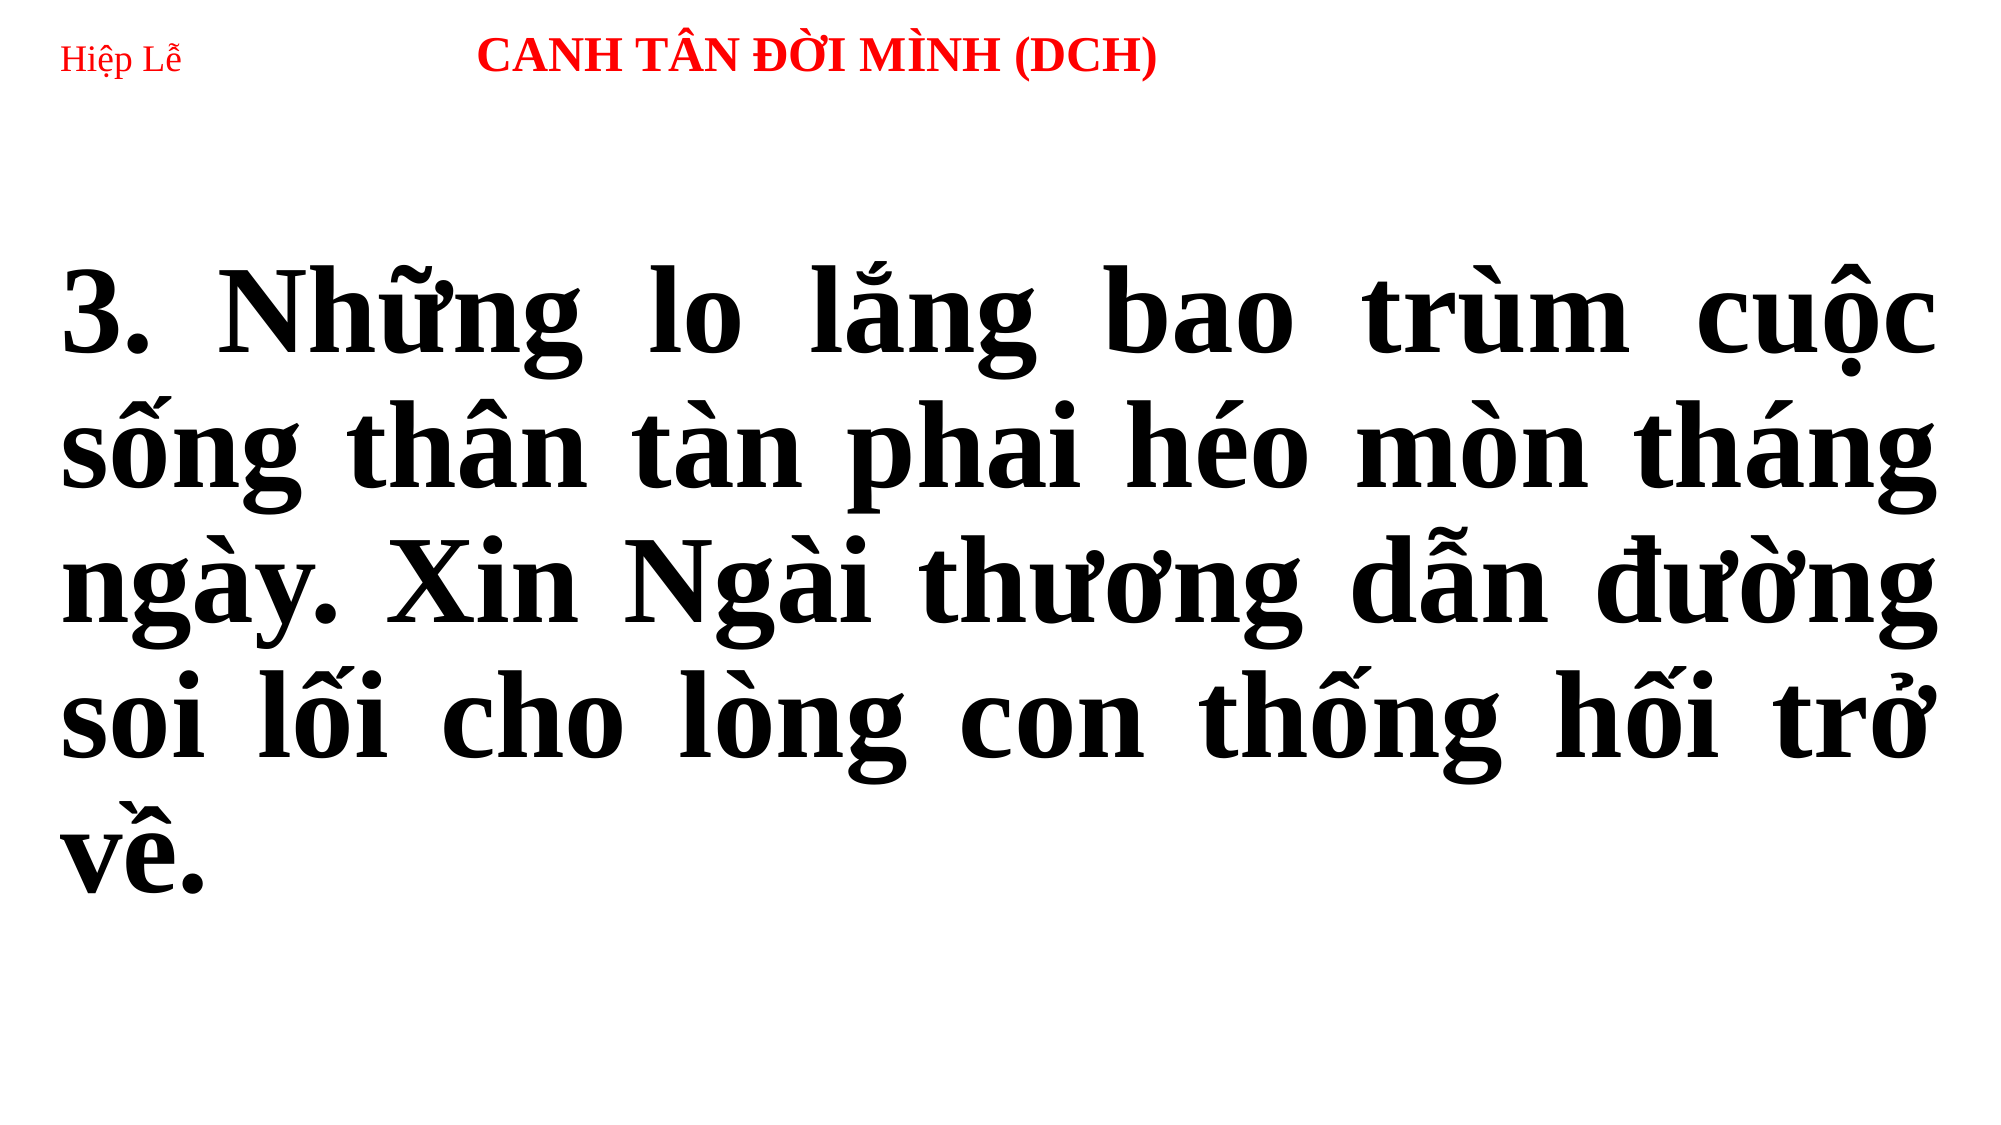

# Hiệp Lễ                               CANH TÂN ĐỜI MÌNH (DCH)
3. Những lo lắng bao trùm cuộc sống thân tàn phai héo mòn tháng ngày. Xin Ngài thương dẫn đường soi lối cho lòng con thống hối trở về.